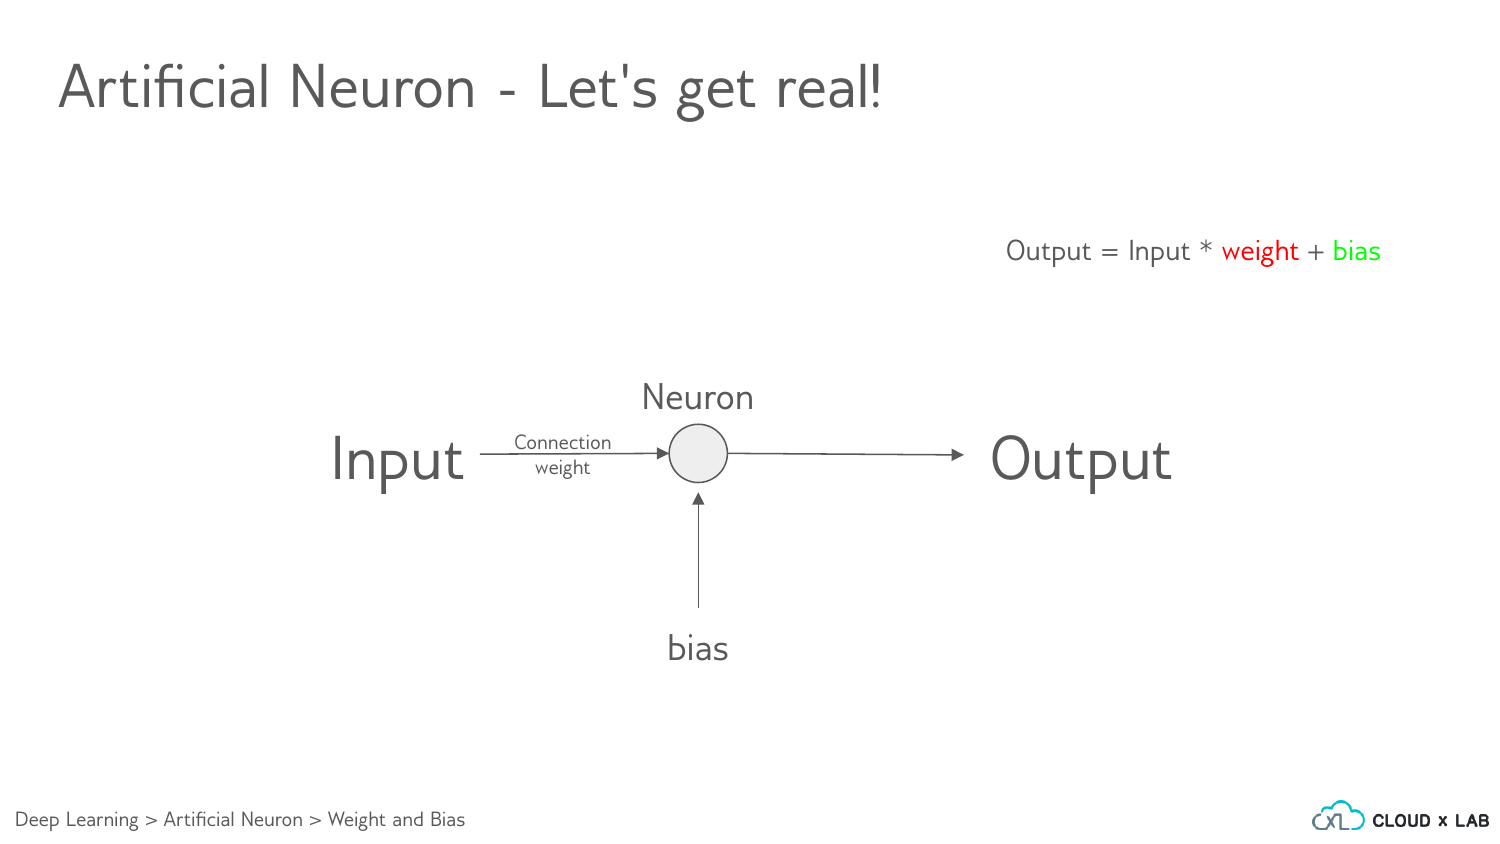

Artificial Neuron - Let's get real!
Output = Input * weight + bias
Neuron
Connection
weight
Input
Output

bias
Deep Learning > Artificial Neuron > Weight and Bias